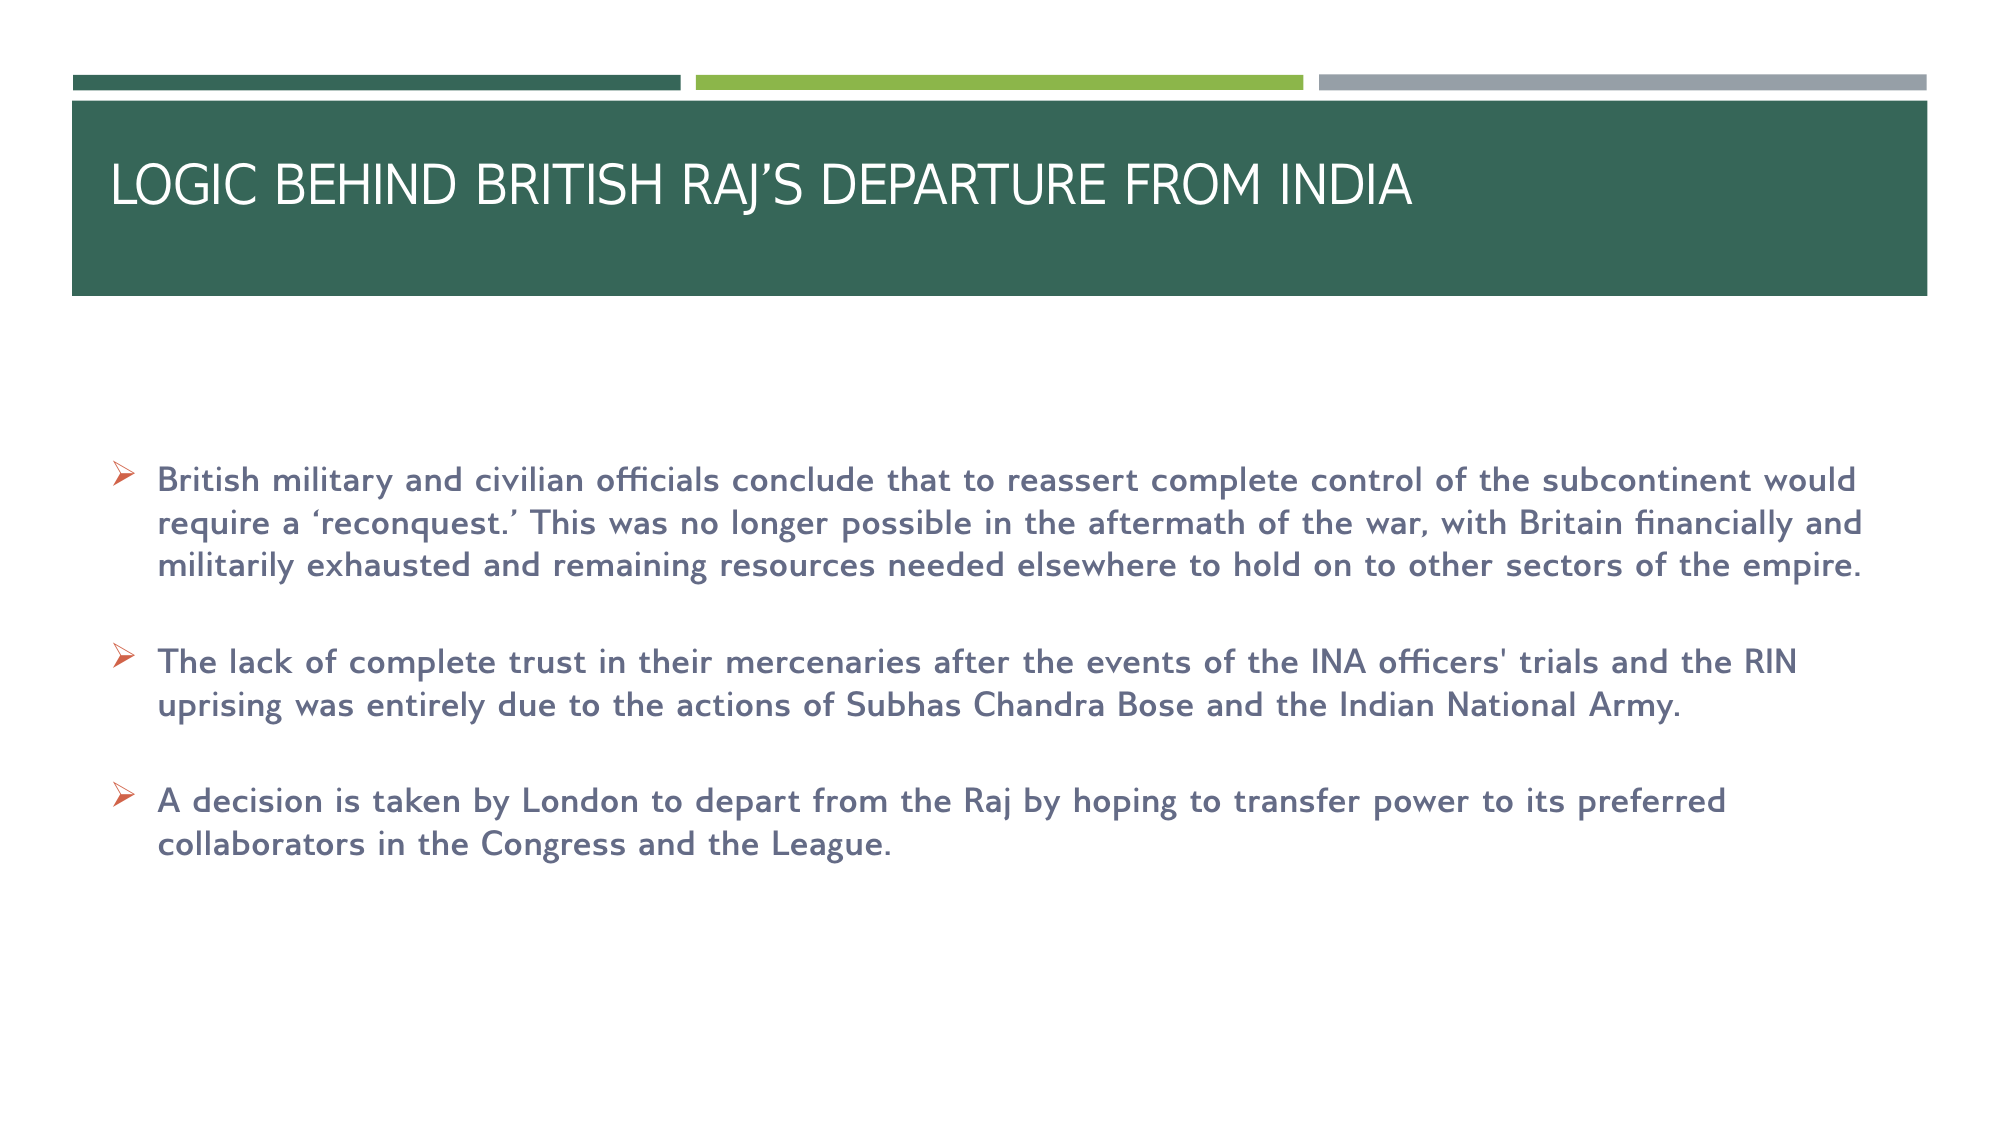

# LOGIC BEHIND BRITISH RAJ’S DEPARTURE FROM INDIA
British military and civilian officials conclude that to reassert complete control of the subcontinent would require a ‘reconquest.’ This was no longer possible in the aftermath of the war, with Britain financially and militarily exhausted and remaining resources needed elsewhere to hold on to other sectors of the empire.

The lack of complete trust in their mercenaries after the events of the INA officers' trials and the RIN uprising was entirely due to the actions of Subhas Chandra Bose and the Indian National Army.

A decision is taken by London to depart from the Raj by hoping to transfer power to its preferred collaborators in the Congress and the League.